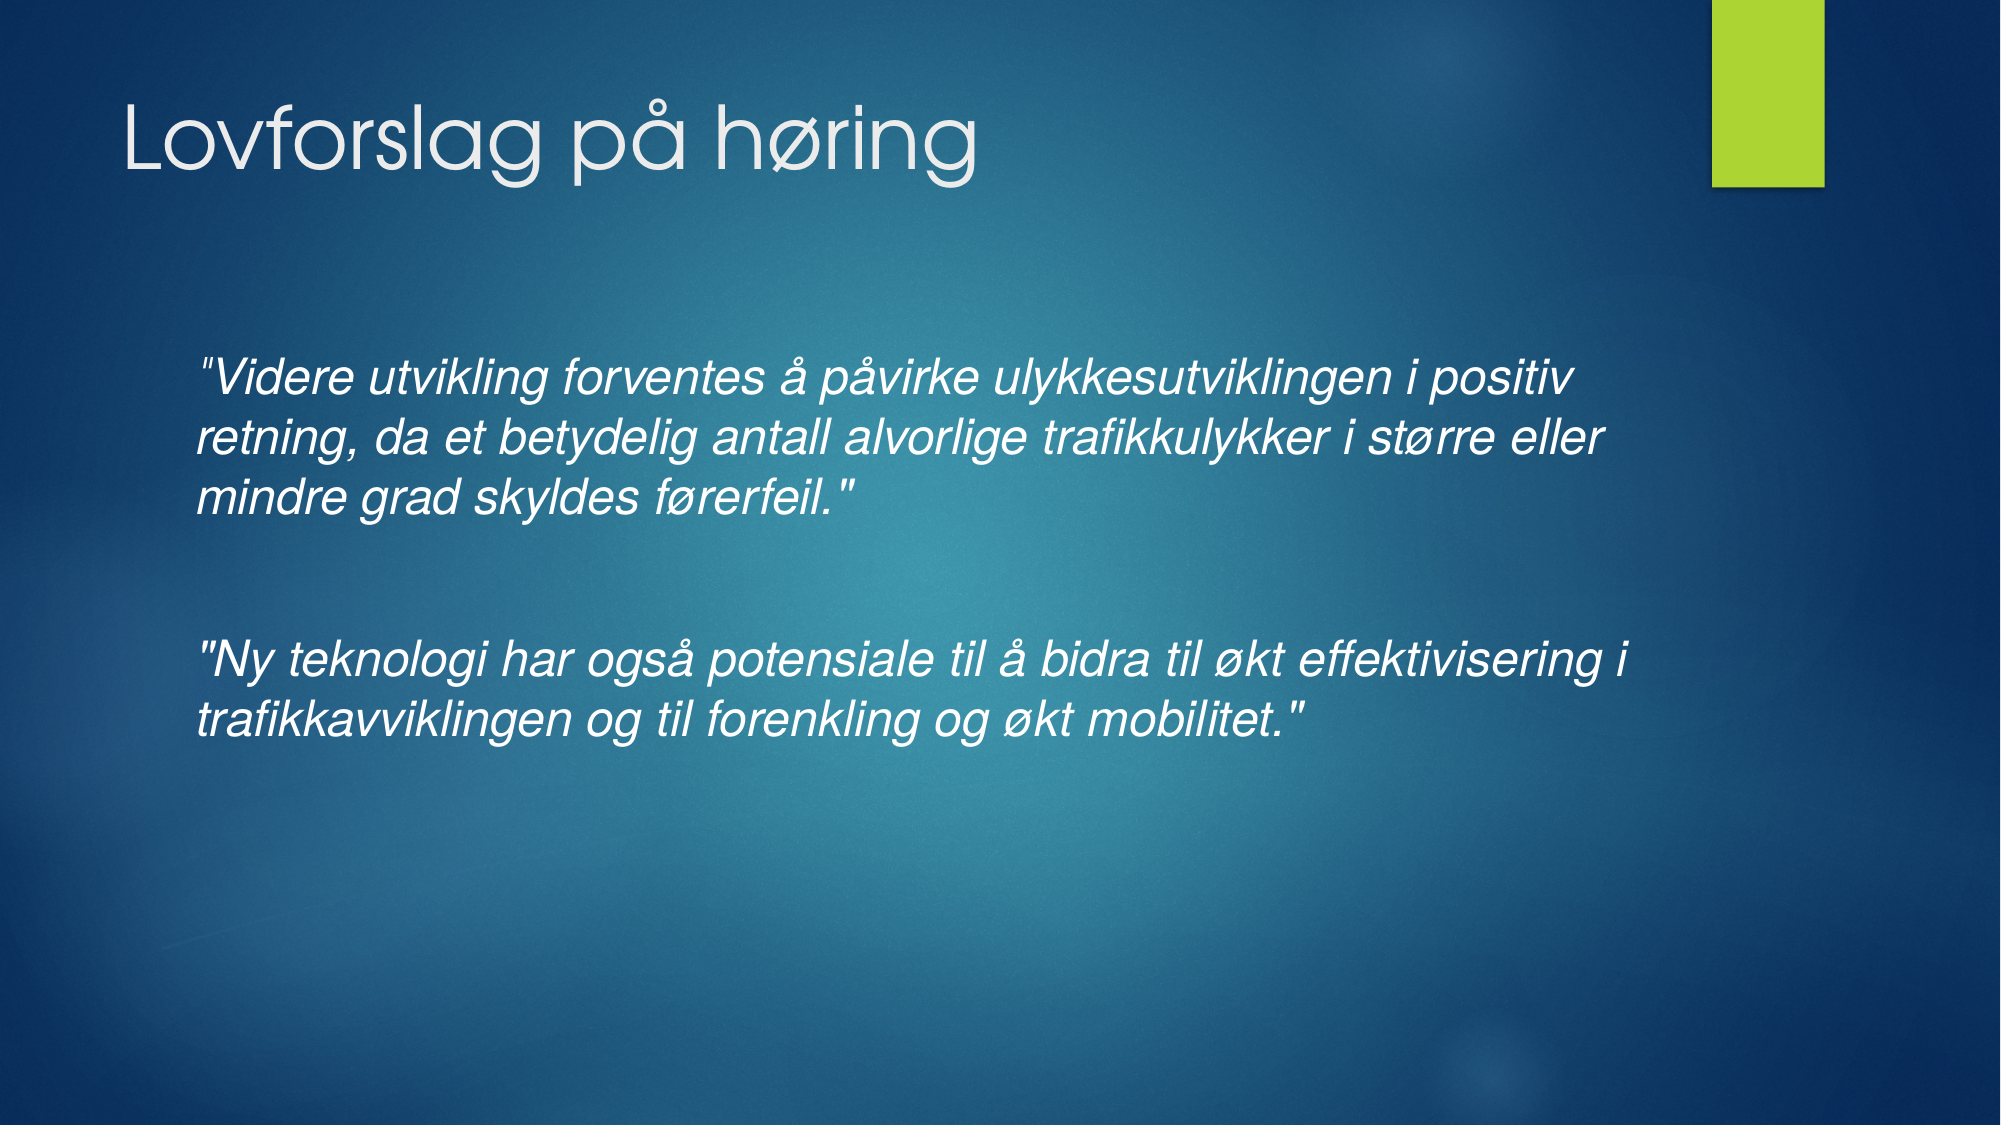

# Lovforslag på høring
"Videre utvikling forventes å påvirke ulykkesutviklingen i positiv retning, da et betydelig antall alvorlige trafikkulykker i større eller mindre grad skyldes førerfeil."

"Ny teknologi har også potensiale til å bidra til økt effektivisering i trafikkavviklingen og til forenkling og økt mobilitet."